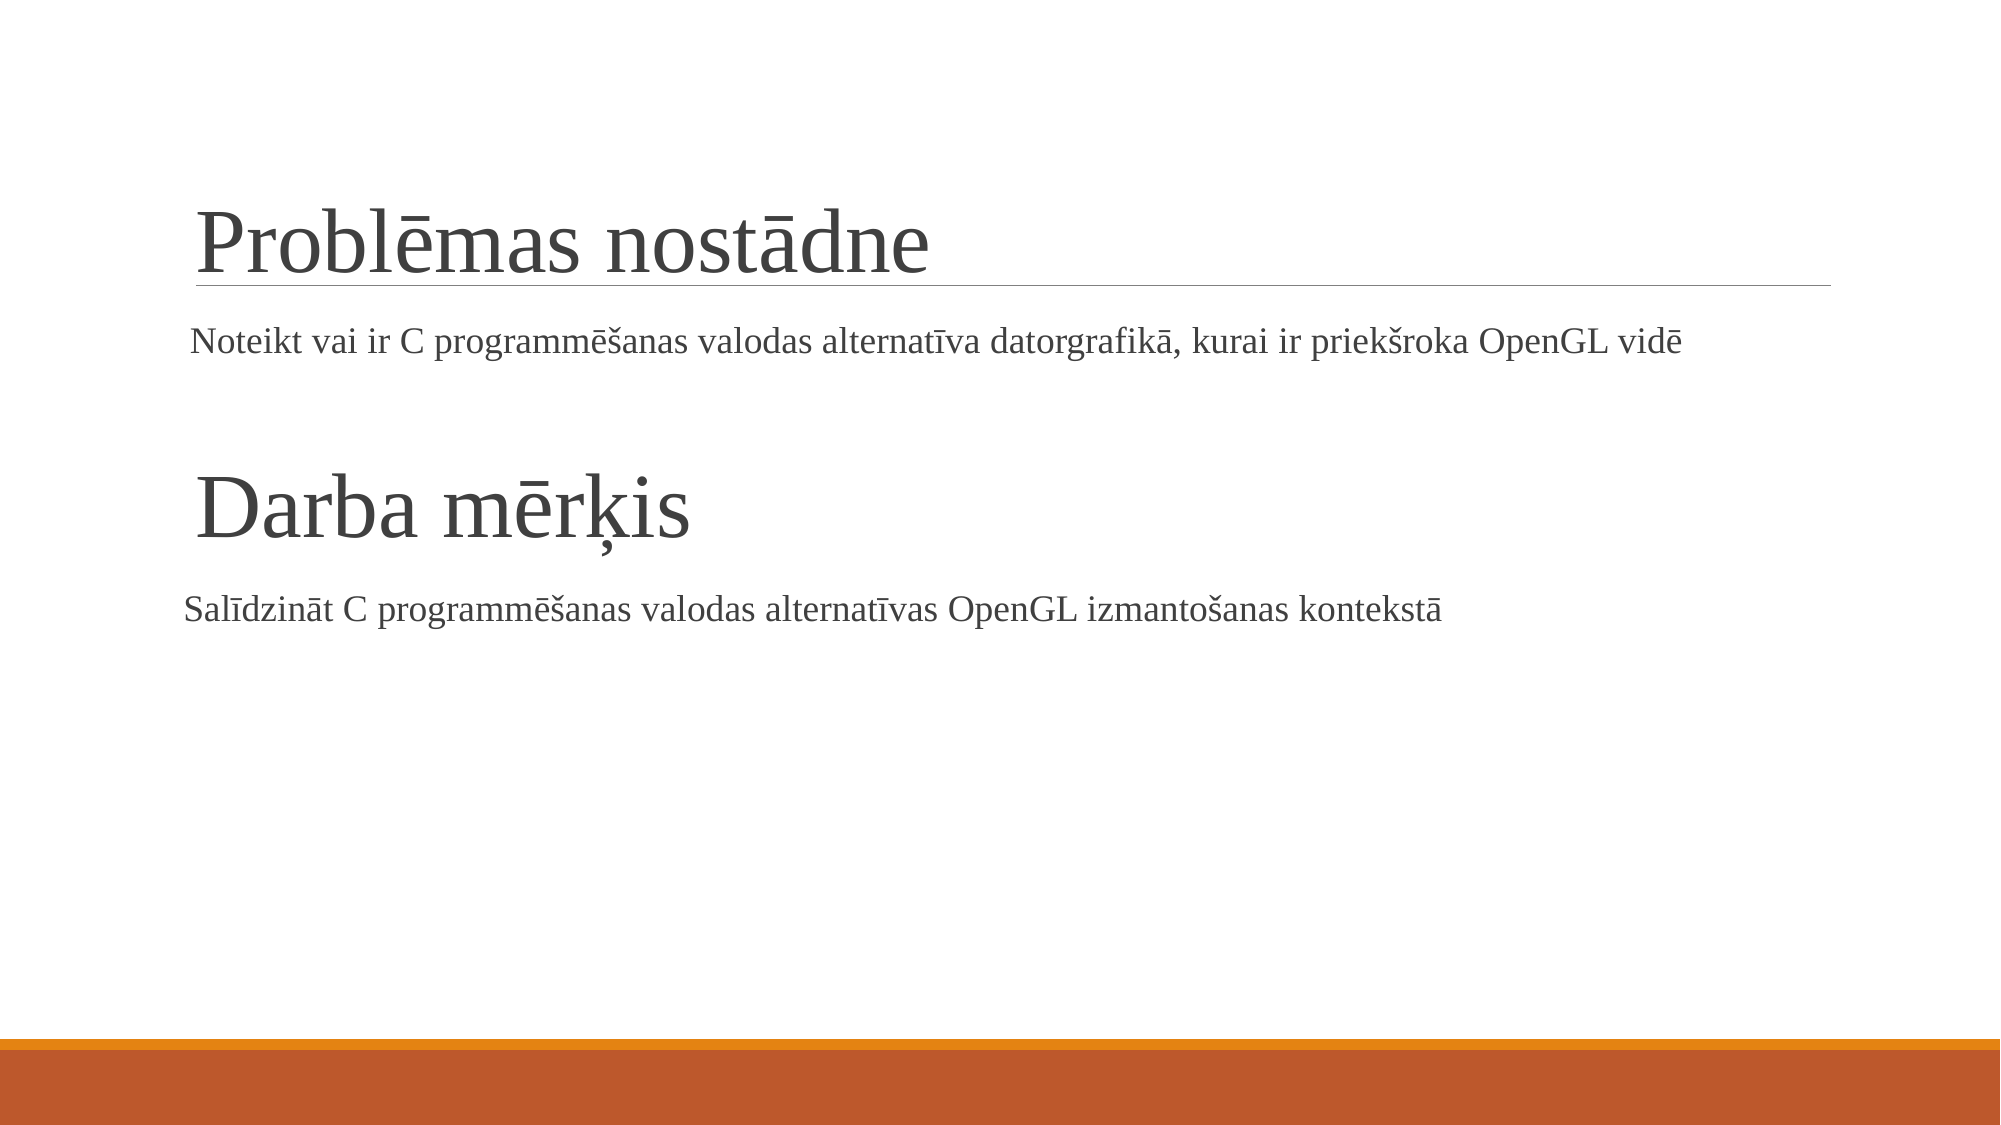

Problēmas nostādne
Noteikt vai ir C programmēšanas valodas alternatīva datorgrafikā, kurai ir priekšroka OpenGL vidē
Darba mērķis
Salīdzināt C programmēšanas valodas alternatīvas OpenGL izmantošanas kontekstā